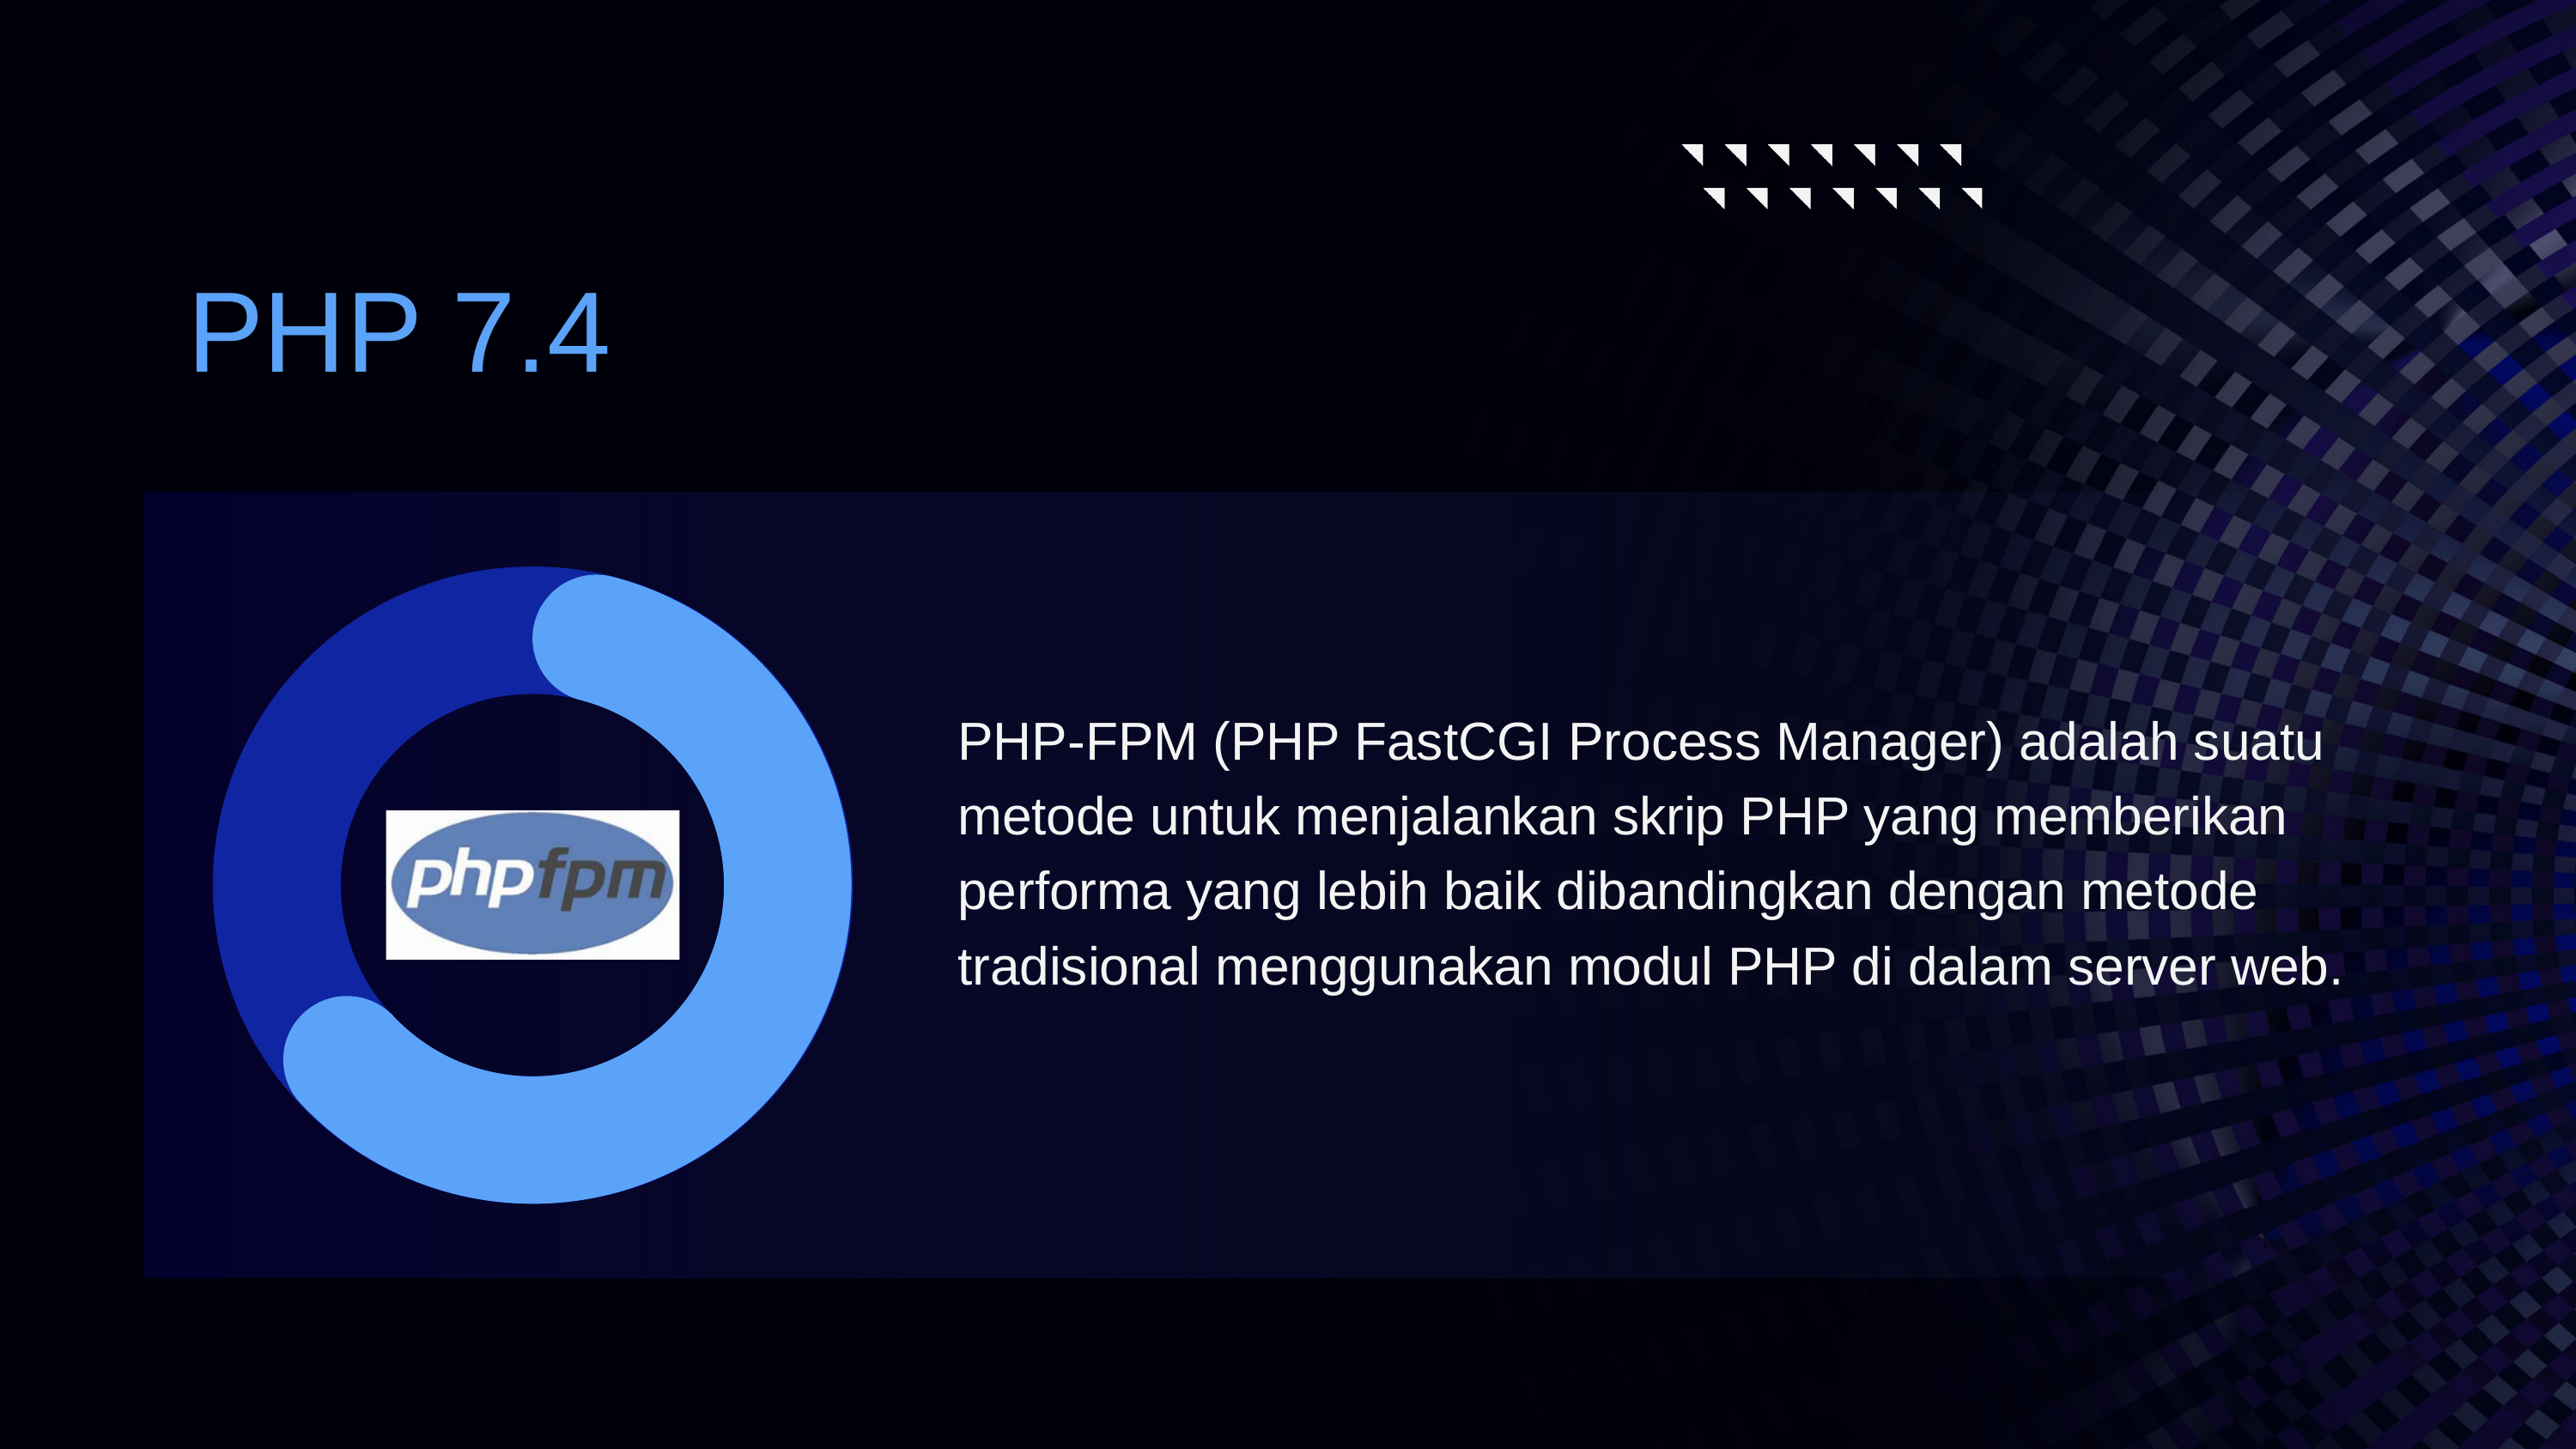

PHP 7.4

PHP-FPM (PHP FastCGI Process Manager) adalah suatu metode untuk menjalankan skrip PHP yang memberikan performa yang lebih baik dibandingkan dengan metode tradisional menggunakan modul PHP di dalam server web.